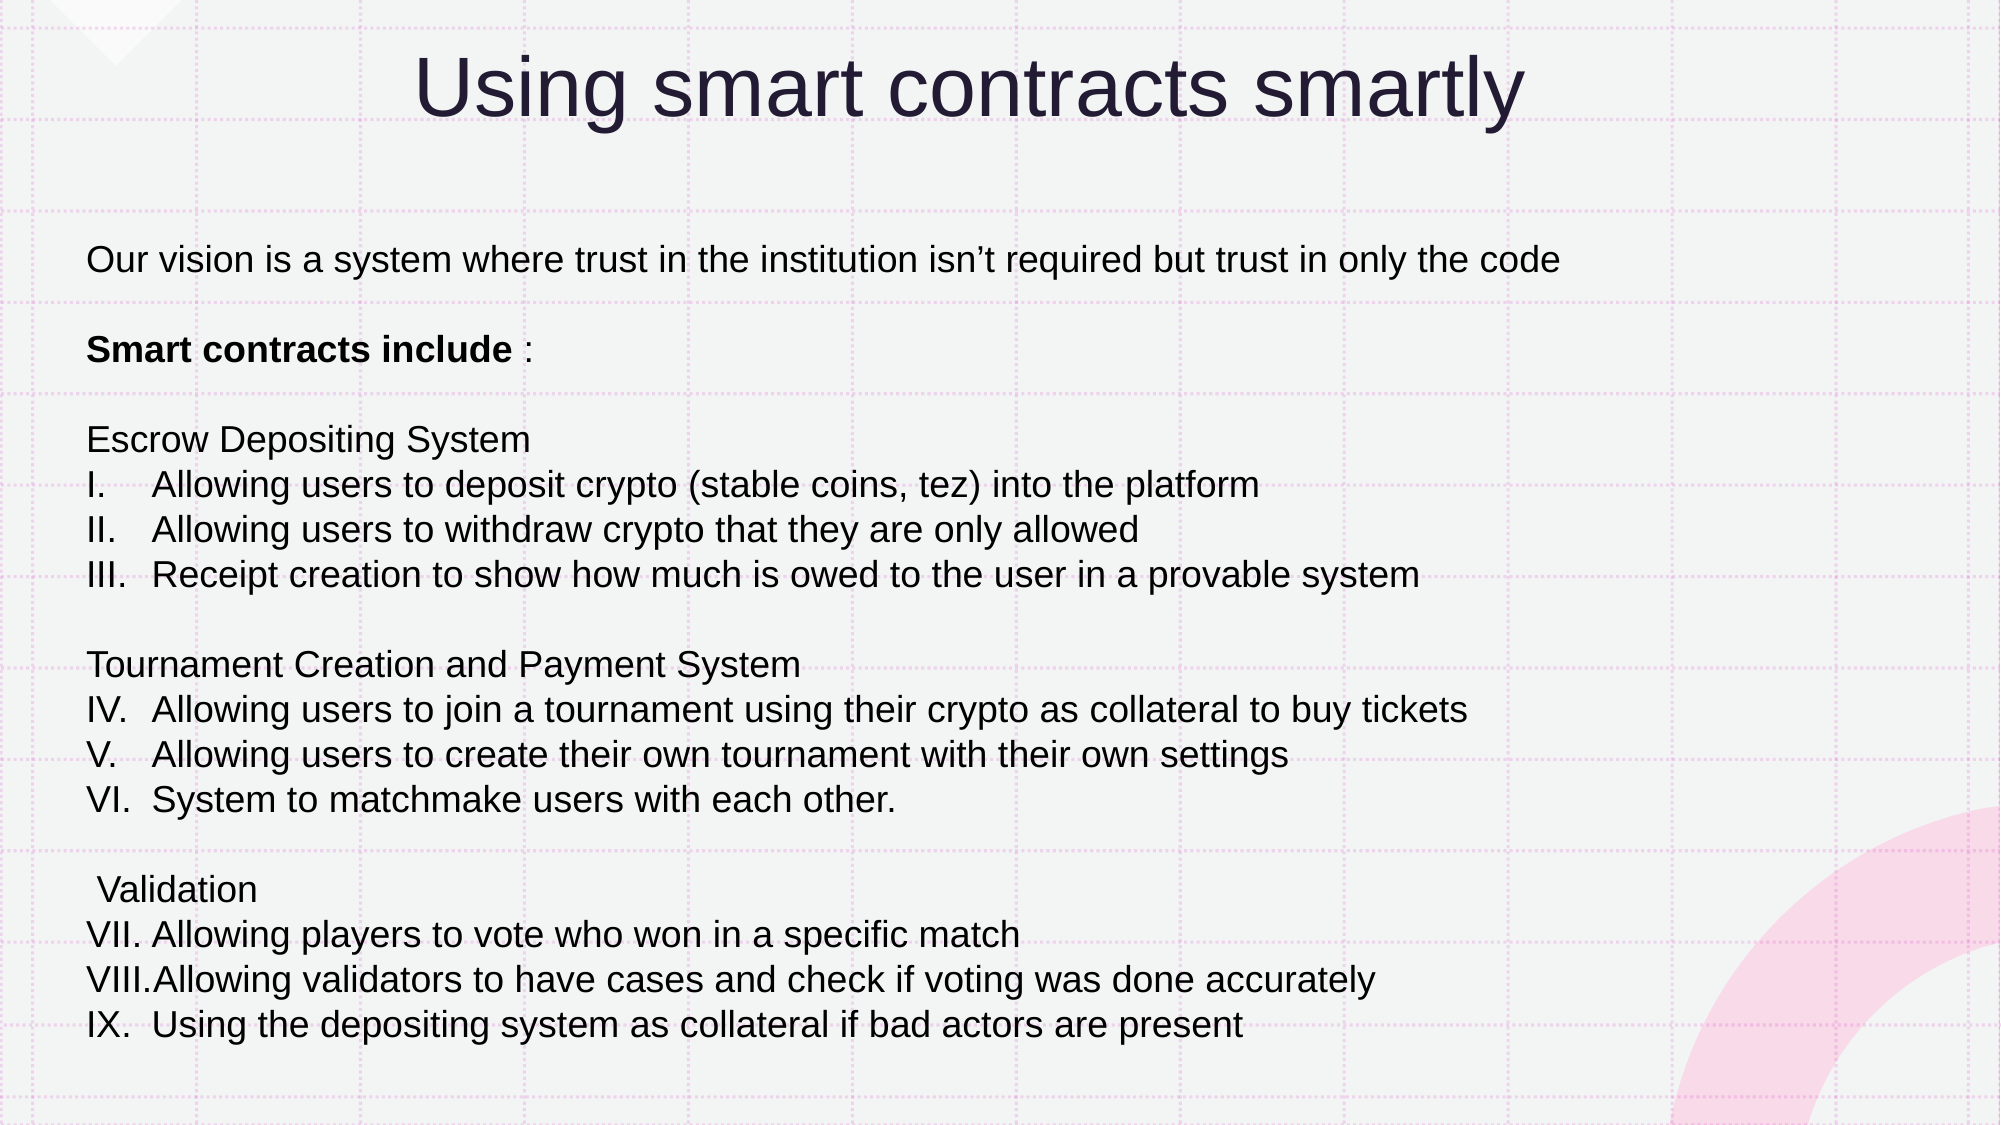

# Using smart contracts smartly
Our vision is a system where trust in the institution isn’t required but trust in only the code

Smart contracts include :

Escrow Depositing System
Allowing users to deposit crypto (stable coins, tez) into the platform
Allowing users to withdraw crypto that they are only allowed
Receipt creation to show how much is owed to the user in a provable system

Tournament Creation and Payment System
Allowing users to join a tournament using their crypto as collateral to buy tickets
Allowing users to create their own tournament with their own settings
System to matchmake users with each other.

 Validation
Allowing players to vote who won in a specific match
Allowing validators to have cases and check if voting was done accurately
Using the depositing system as collateral if bad actors are present